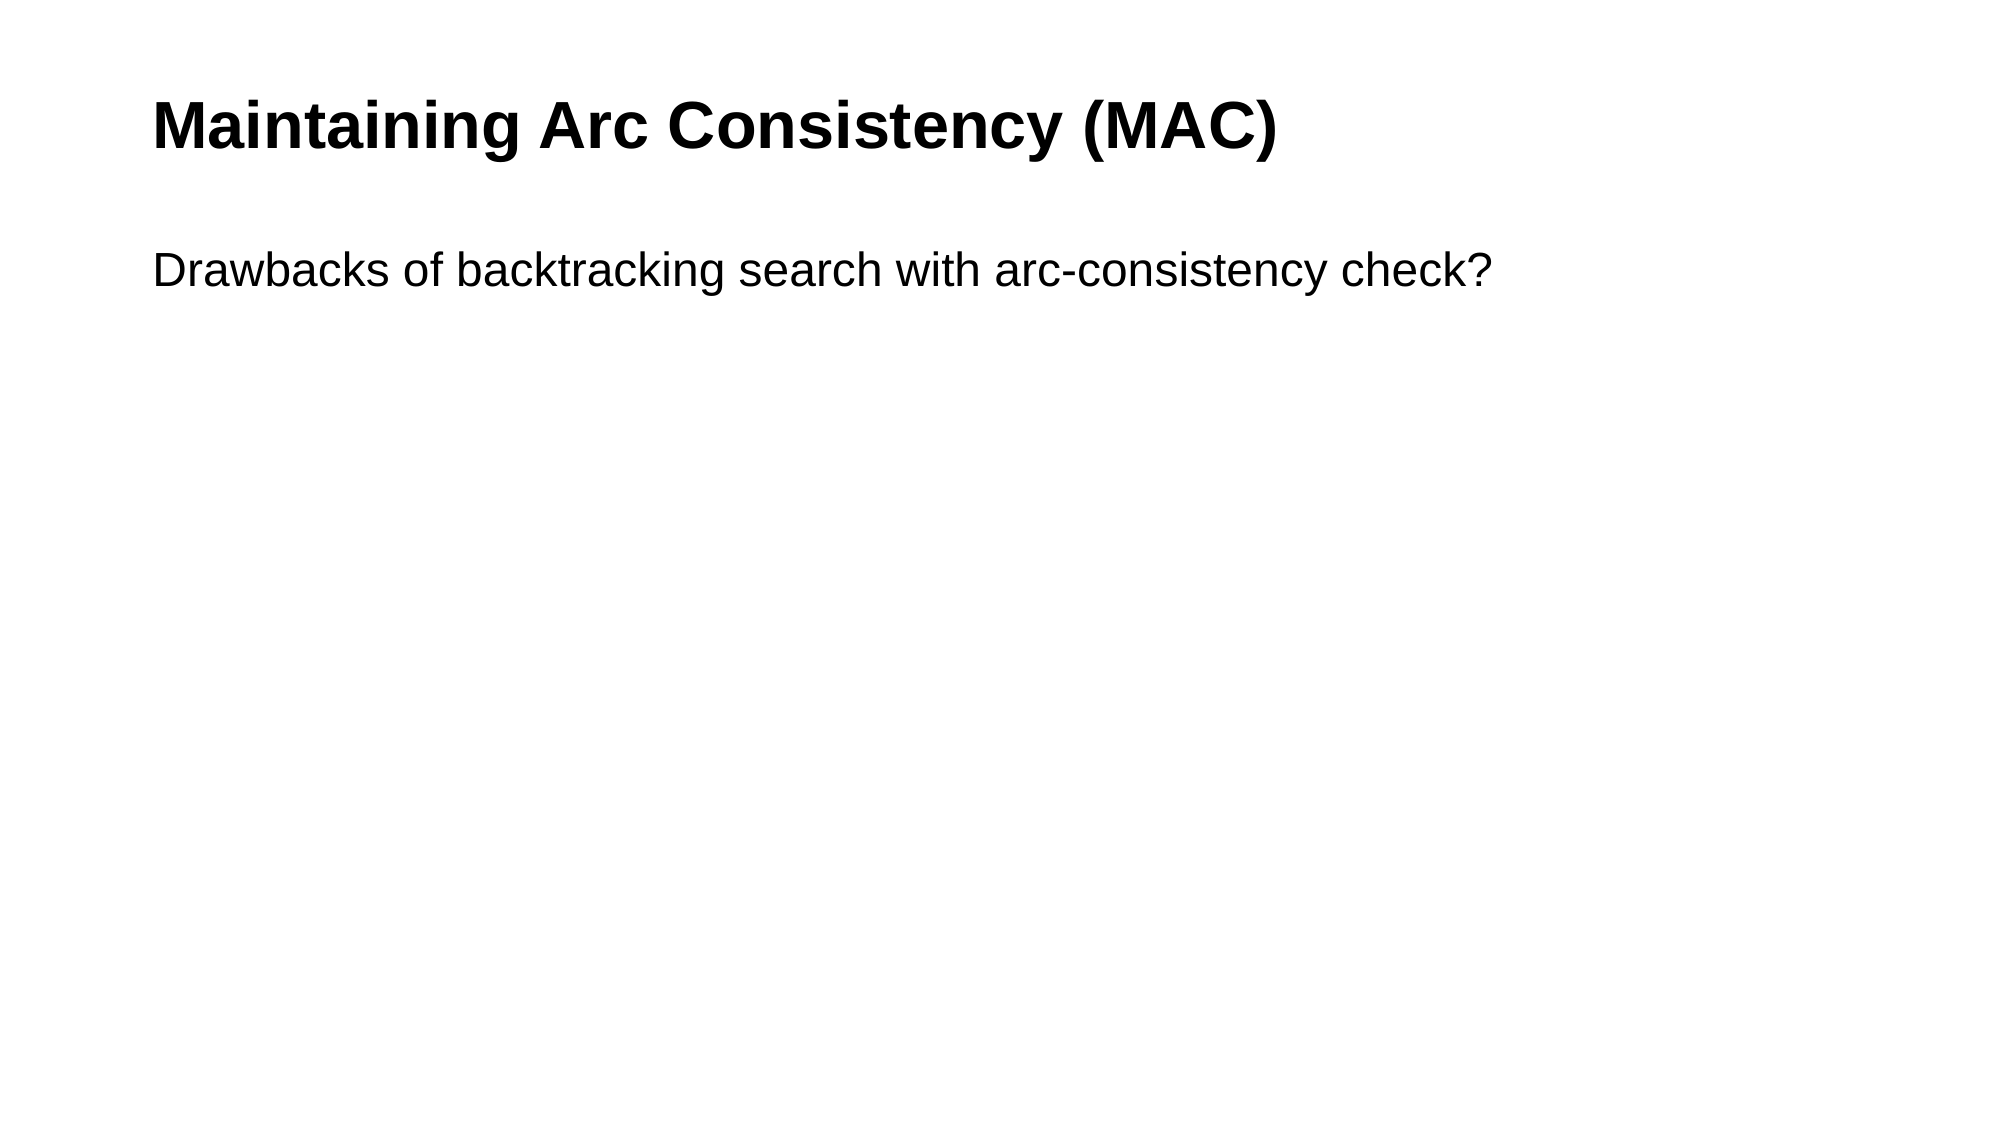

# Maintaining Arc Consistency (MAC)
Drawbacks of backtracking search with arc-consistency check?